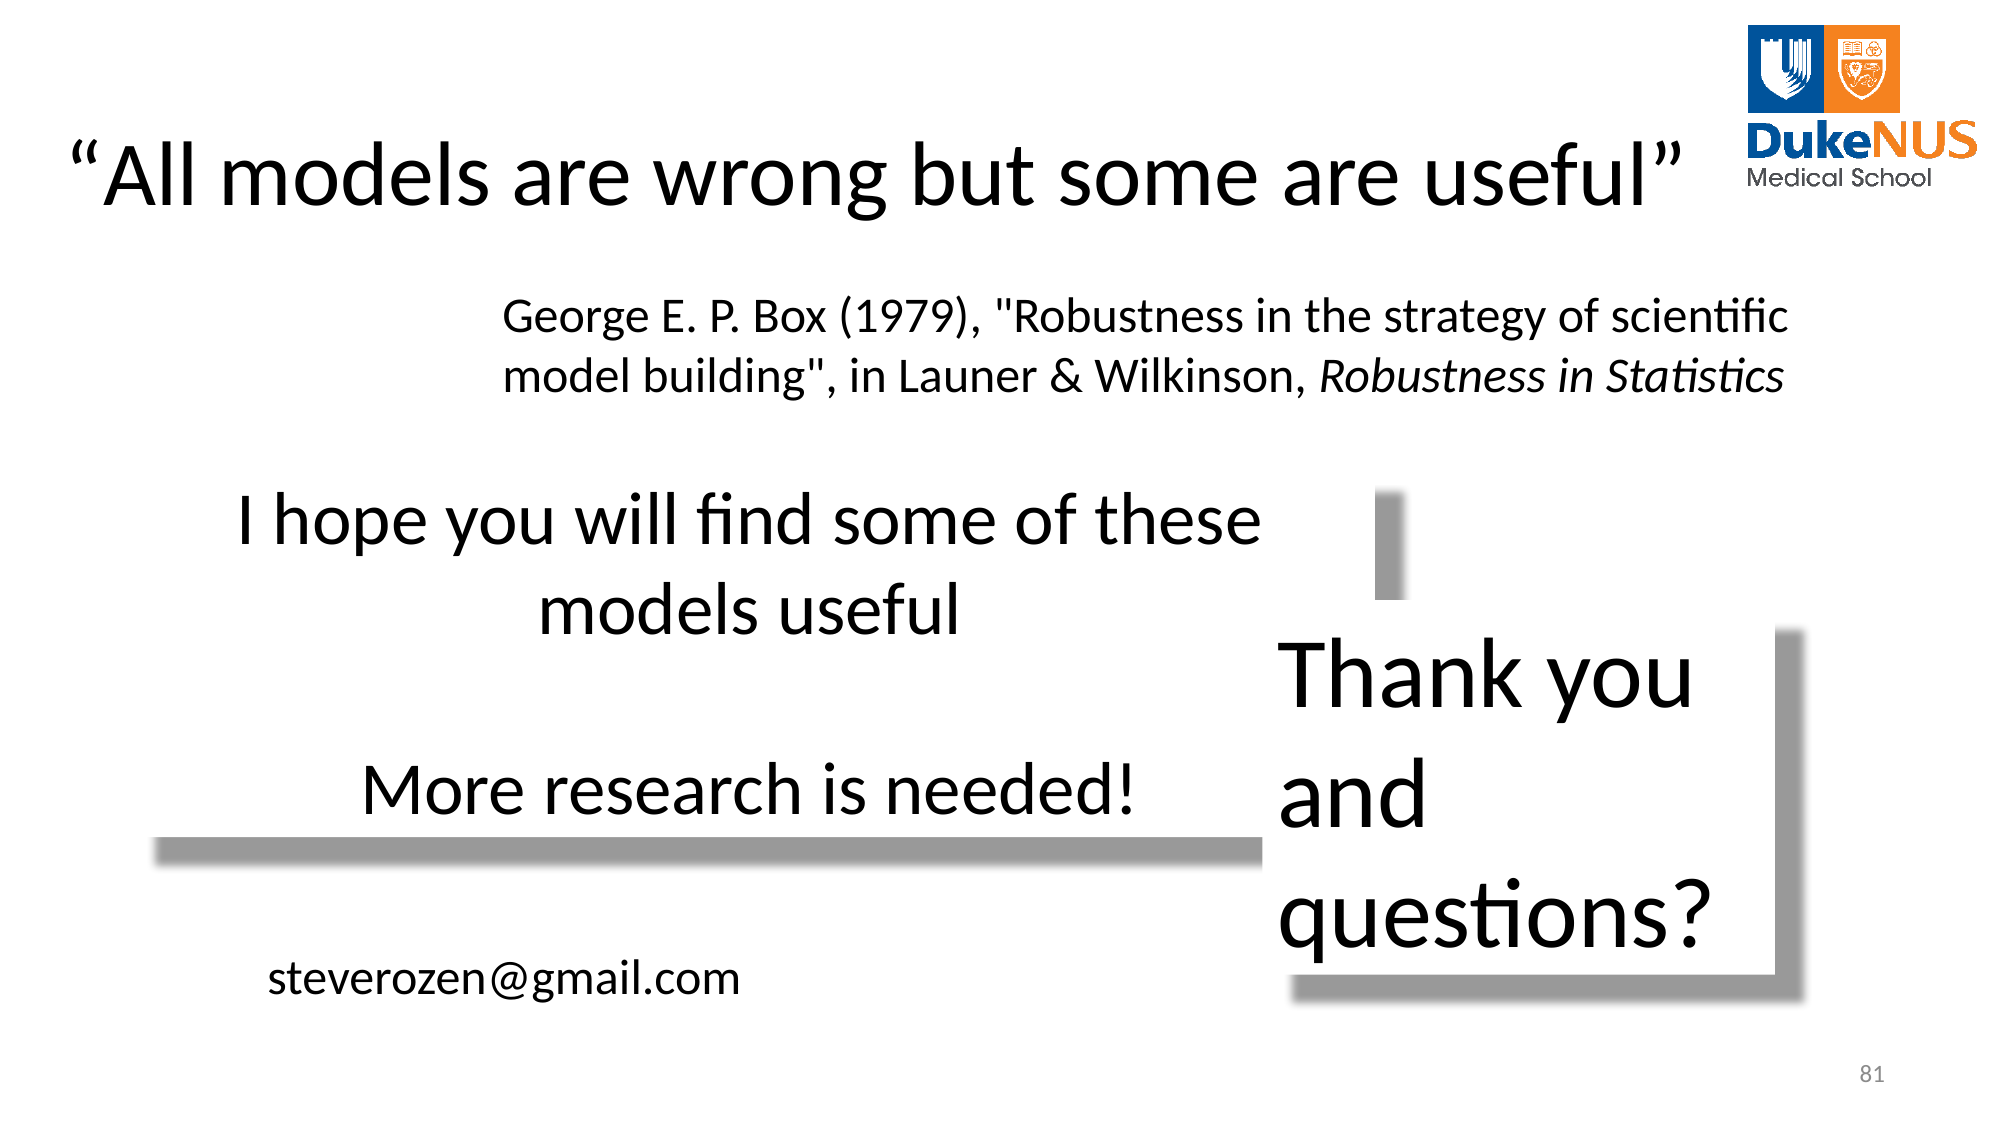

“All models are wrong but some are useful”
George E. P. Box (1979), "Robustness in the strategy of scientific model building", in Launer & Wilkinson, Robustness in Statistics
I hope you will find some of these models useful

More research is needed!
Thank you and questions?
steverozen@gmail.com
81